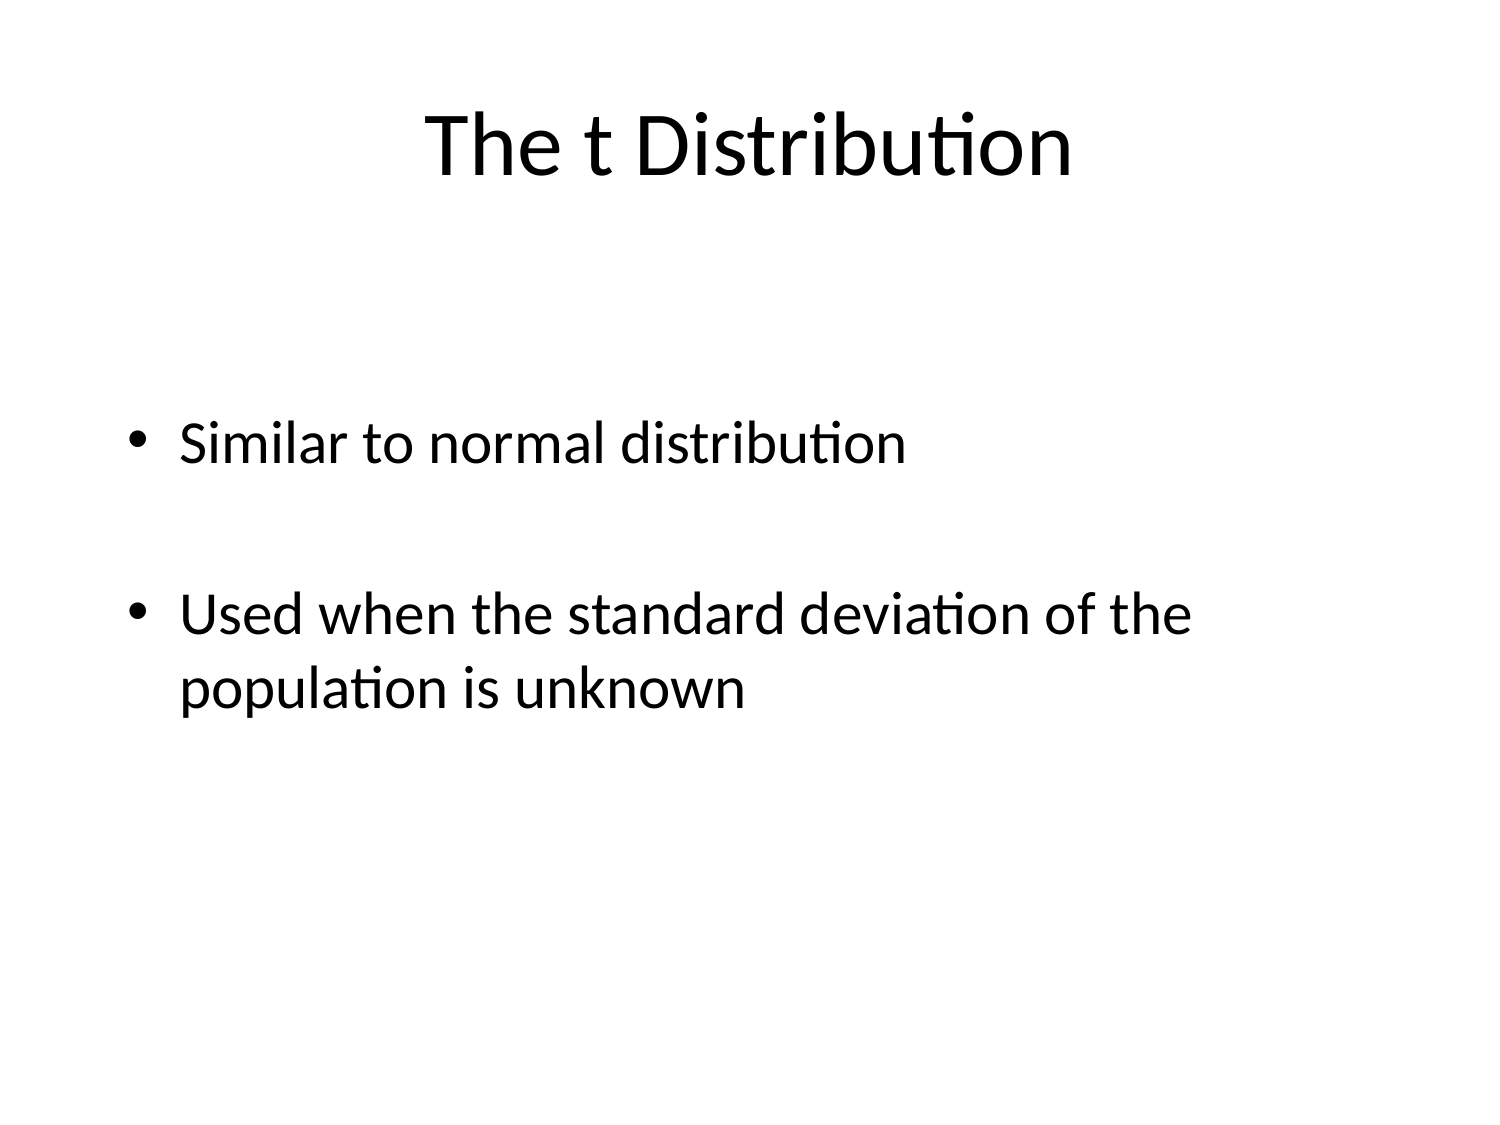

# The t Distribution
Similar to normal distribution

Used when the standard deviation of the population is unknown